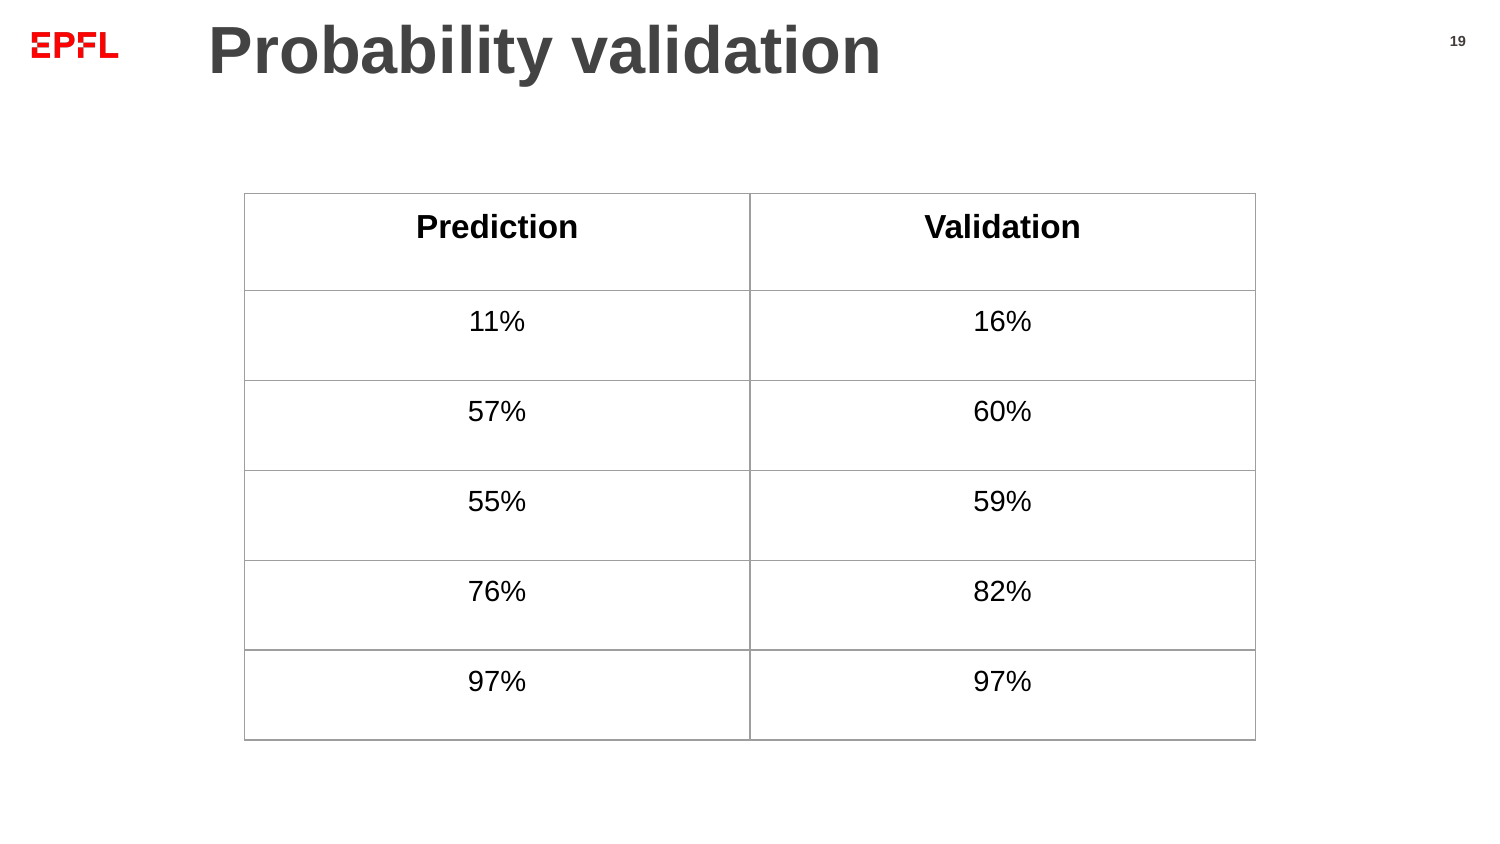

# Probability validation
19
| Prediction | Validation |
| --- | --- |
| 11% | 16% |
| 57% | 60% |
| 55% | 59% |
| 76% | 82% |
| 97% | 97% |